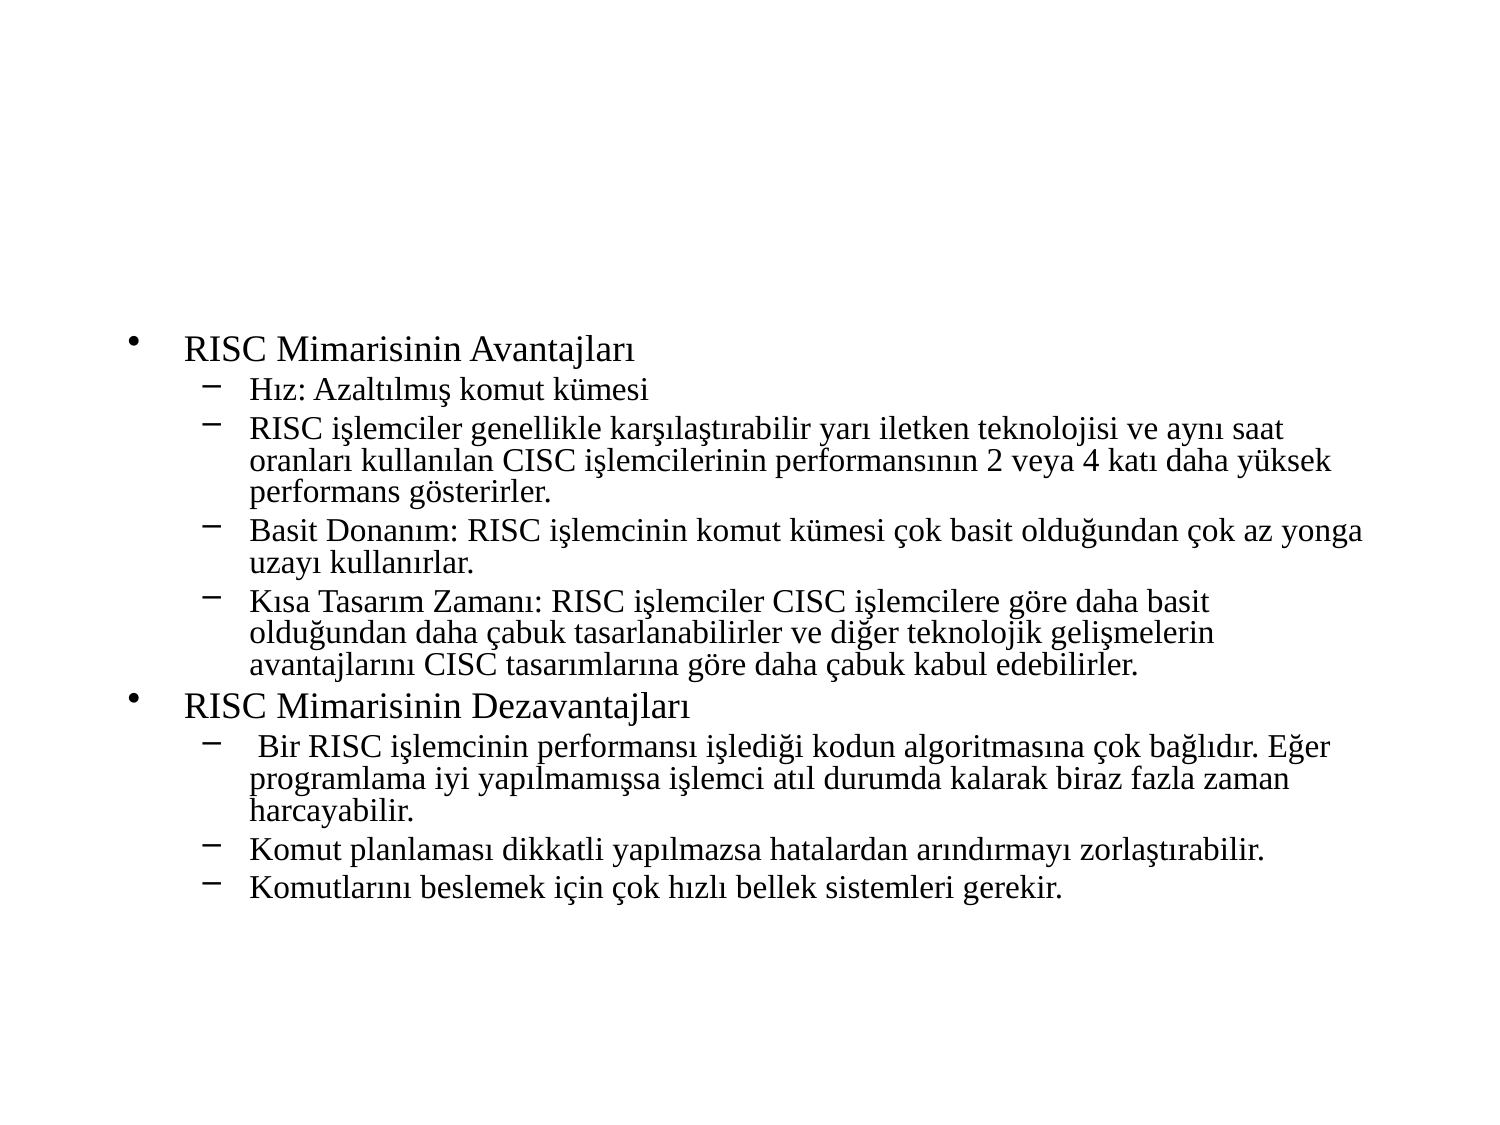

#
RISC Mimarisinin Avantajları
Hız: Azaltılmış komut kümesi
RISC işlemciler genellikle karşılaştırabilir yarı iletken teknolojisi ve aynı saat oranları kullanılan CISC işlemcilerinin performansının 2 veya 4 katı daha yüksek performans gösterirler.
Basit Donanım: RISC işlemcinin komut kümesi çok basit olduğundan çok az yonga uzayı kullanırlar.
Kısa Tasarım Zamanı: RISC işlemciler CISC işlemcilere göre daha basit olduğundan daha çabuk tasarlanabilirler ve diğer teknolojik gelişmelerin avantajlarını CISC tasarımlarına göre daha çabuk kabul edebilirler.
RISC Mimarisinin Dezavantajları
 Bir RISC işlemcinin performansı işlediği kodun algoritmasına çok bağlıdır. Eğer programlama iyi yapılmamışsa işlemci atıl durumda kalarak biraz fazla zaman harcayabilir.
Komut planlaması dikkatli yapılmazsa hatalardan arındırmayı zorlaştırabilir.
Komutlarını beslemek için çok hızlı bellek sistemleri gerekir.